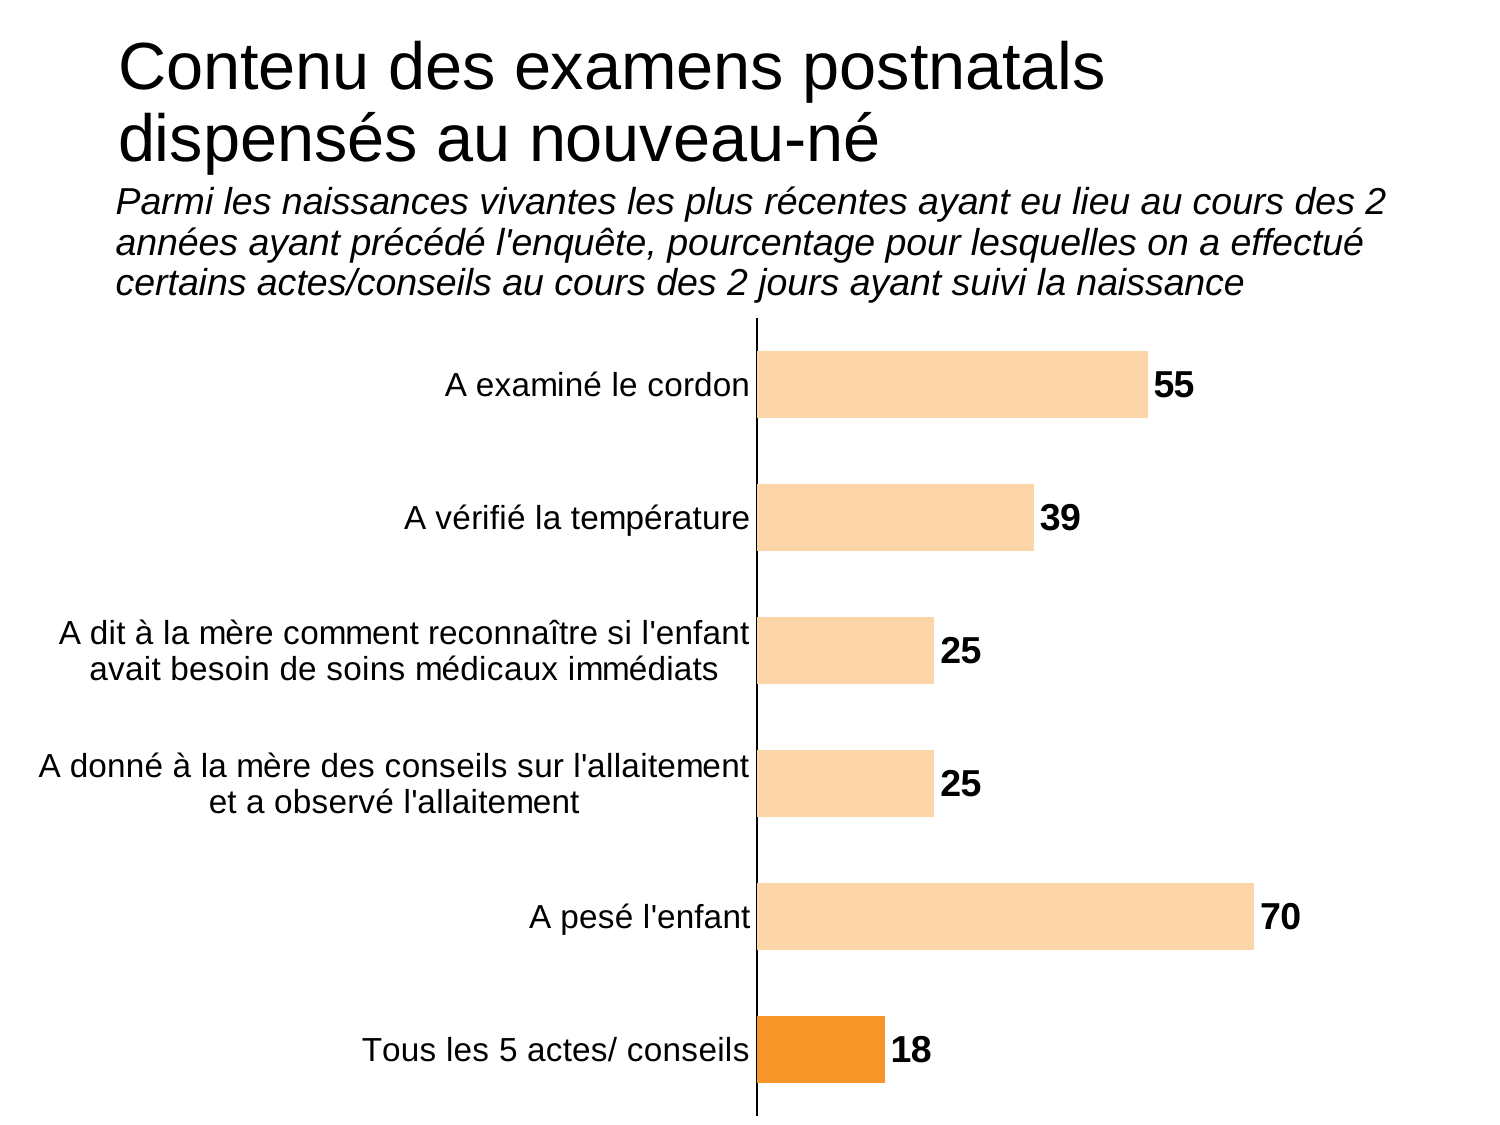

# Contenu des examens postnatals dispensés au nouveau-né
Parmi les naissances vivantes les plus récentes ayant eu lieu au cours des 2 années ayant précédé l'enquête, pourcentage pour lesquelles on a effectué certains actes/conseils au cours des 2 jours ayant suivi la naissance

### Chart

| Category | Column3 |
|---|---|
| Tous les 5 actes/ conseils | 18.0 |
| A pesé l'enfant | 70.0 |
| A donné à la mère des conseils sur l'allaitement et a observé l'allaitement | 25.0 |
| A dit à la mère comment reconnaître si l'enfant avait besoin de soins médicaux immédiats | 25.0 |
| A vérifié la température | 39.0 |
| A examiné le cordon | 55.0 |